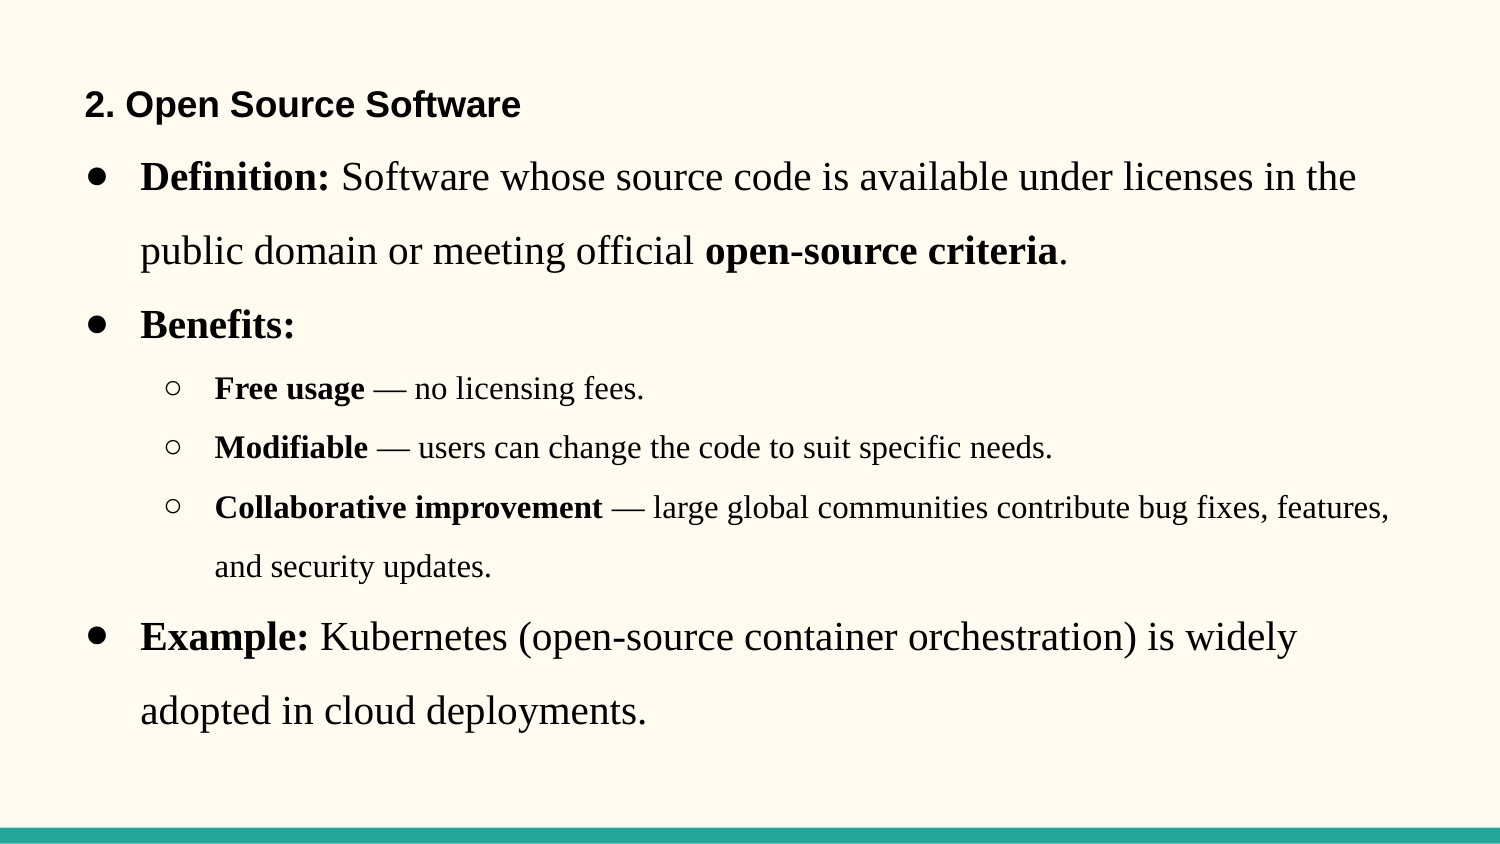

2. Open Source Software
Definition: Software whose source code is available under licenses in the public domain or meeting official open-source criteria.
Benefits:
Free usage — no licensing fees.
Modifiable — users can change the code to suit specific needs.
Collaborative improvement — large global communities contribute bug fixes, features, and security updates.
Example: Kubernetes (open-source container orchestration) is widely adopted in cloud deployments.